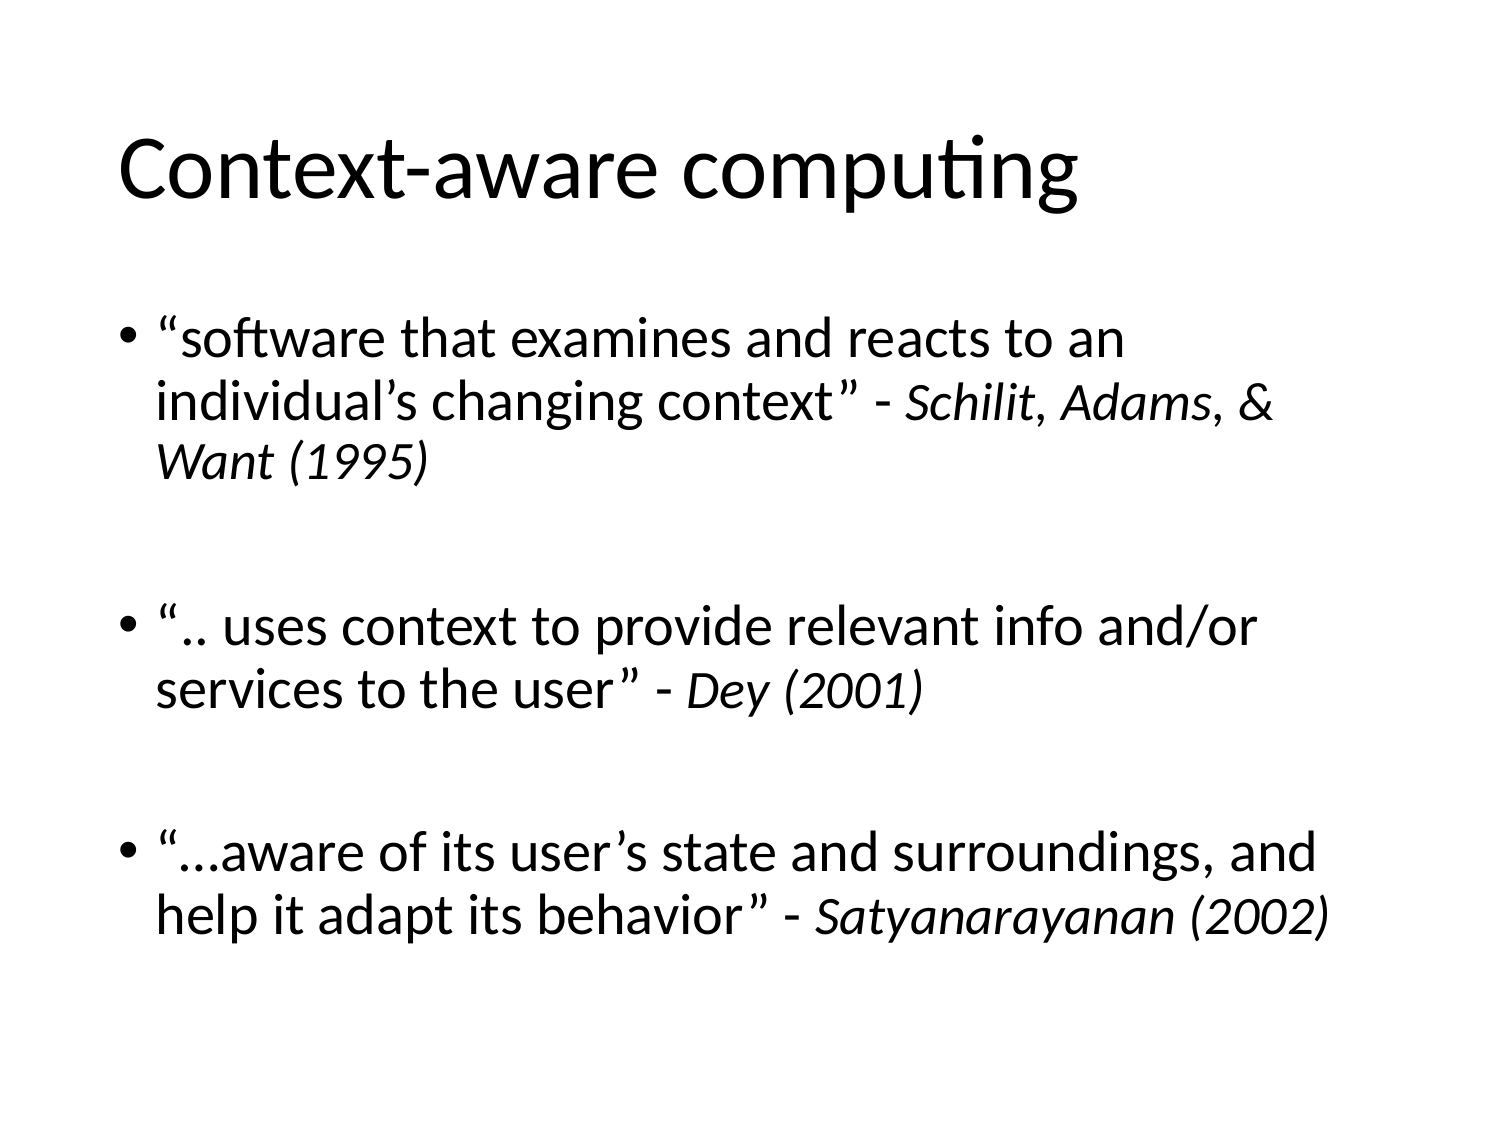

# Context-aware computing
“software that examines and reacts to an individual’s changing context” - Schilit, Adams, & Want (1995)

“.. uses context to provide relevant info and/or services to the user” - Dey (2001)

“…aware of its user’s state and surroundings, and help it adapt its behavior” - Satyanarayanan (2002)